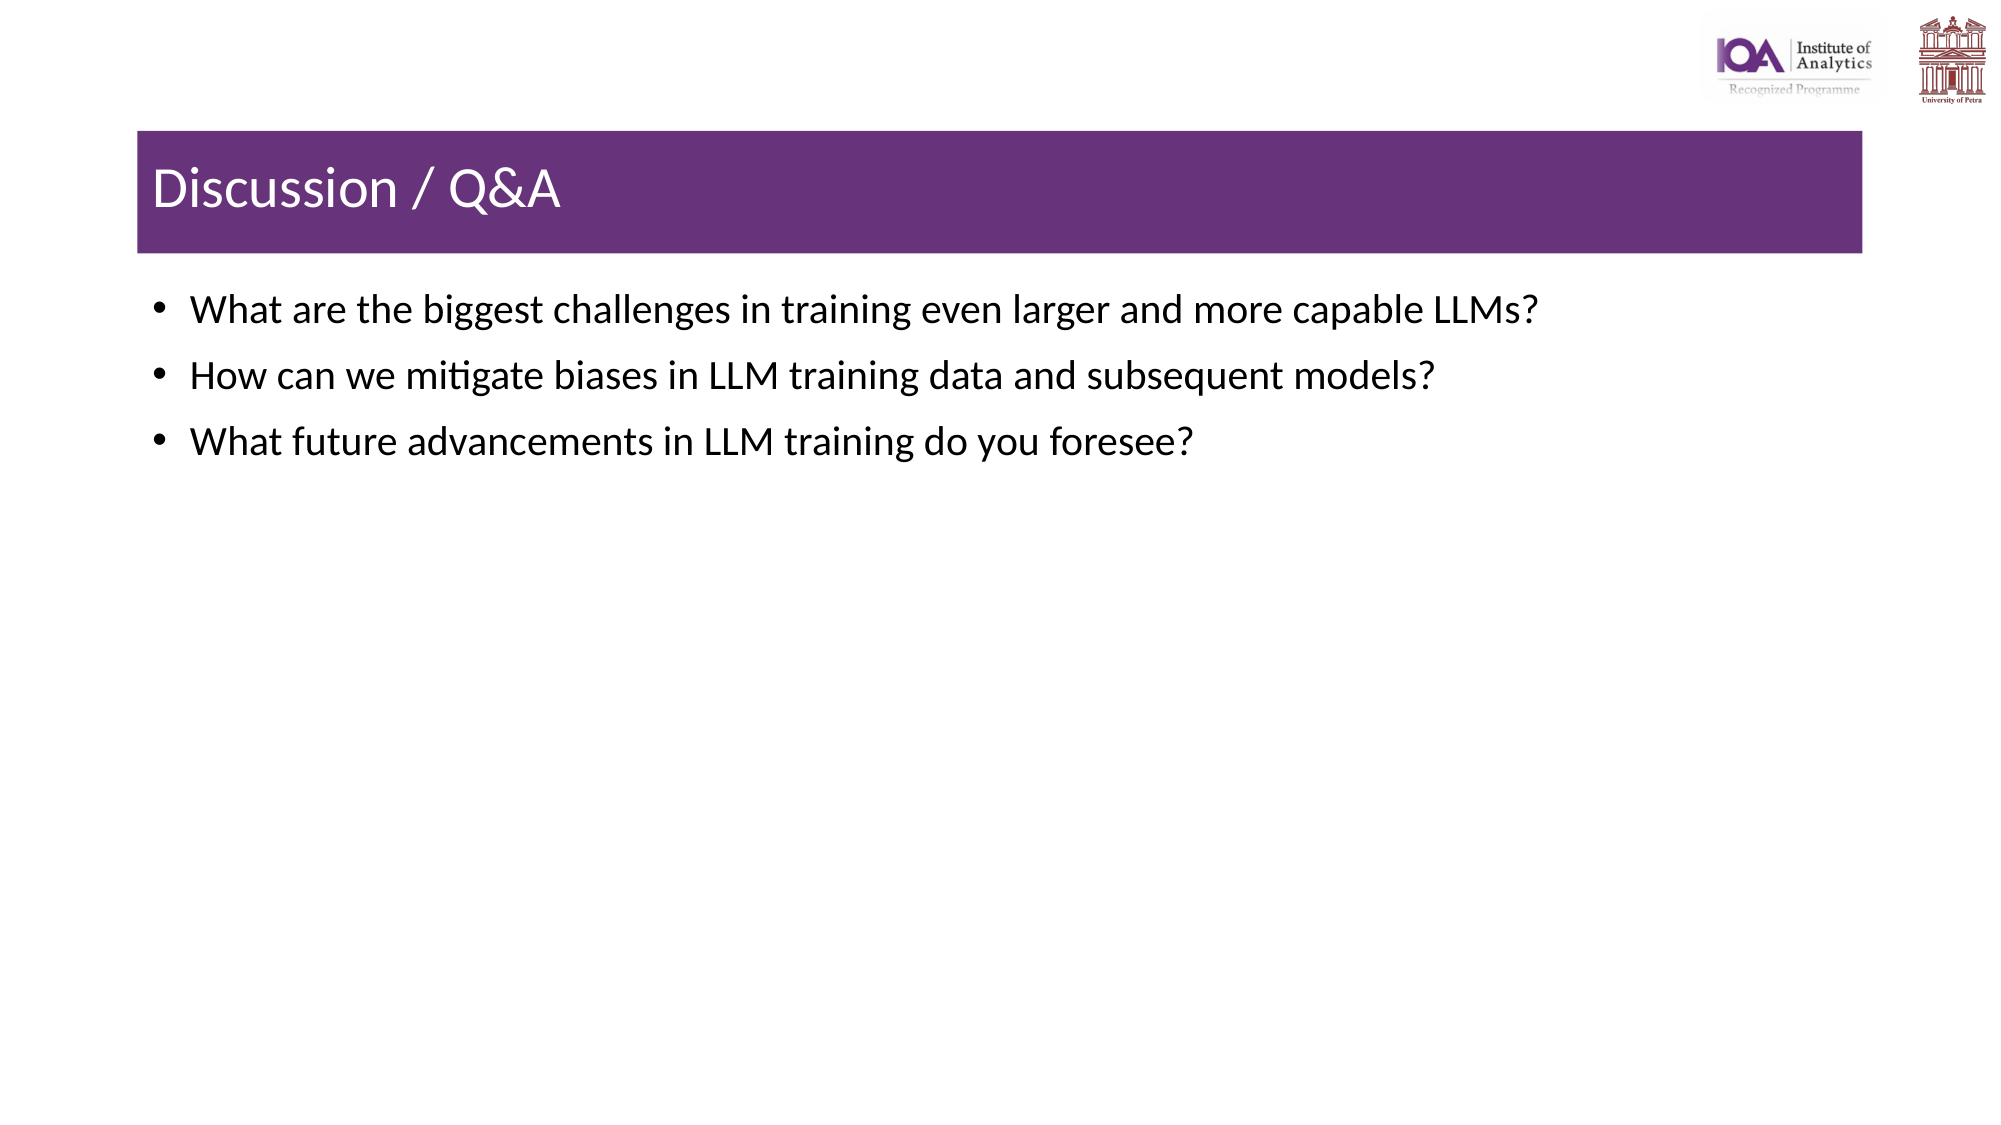

# Discussion / Q&A
What are the biggest challenges in training even larger and more capable LLMs?
How can we mitigate biases in LLM training data and subsequent models?
What future advancements in LLM training do you foresee?